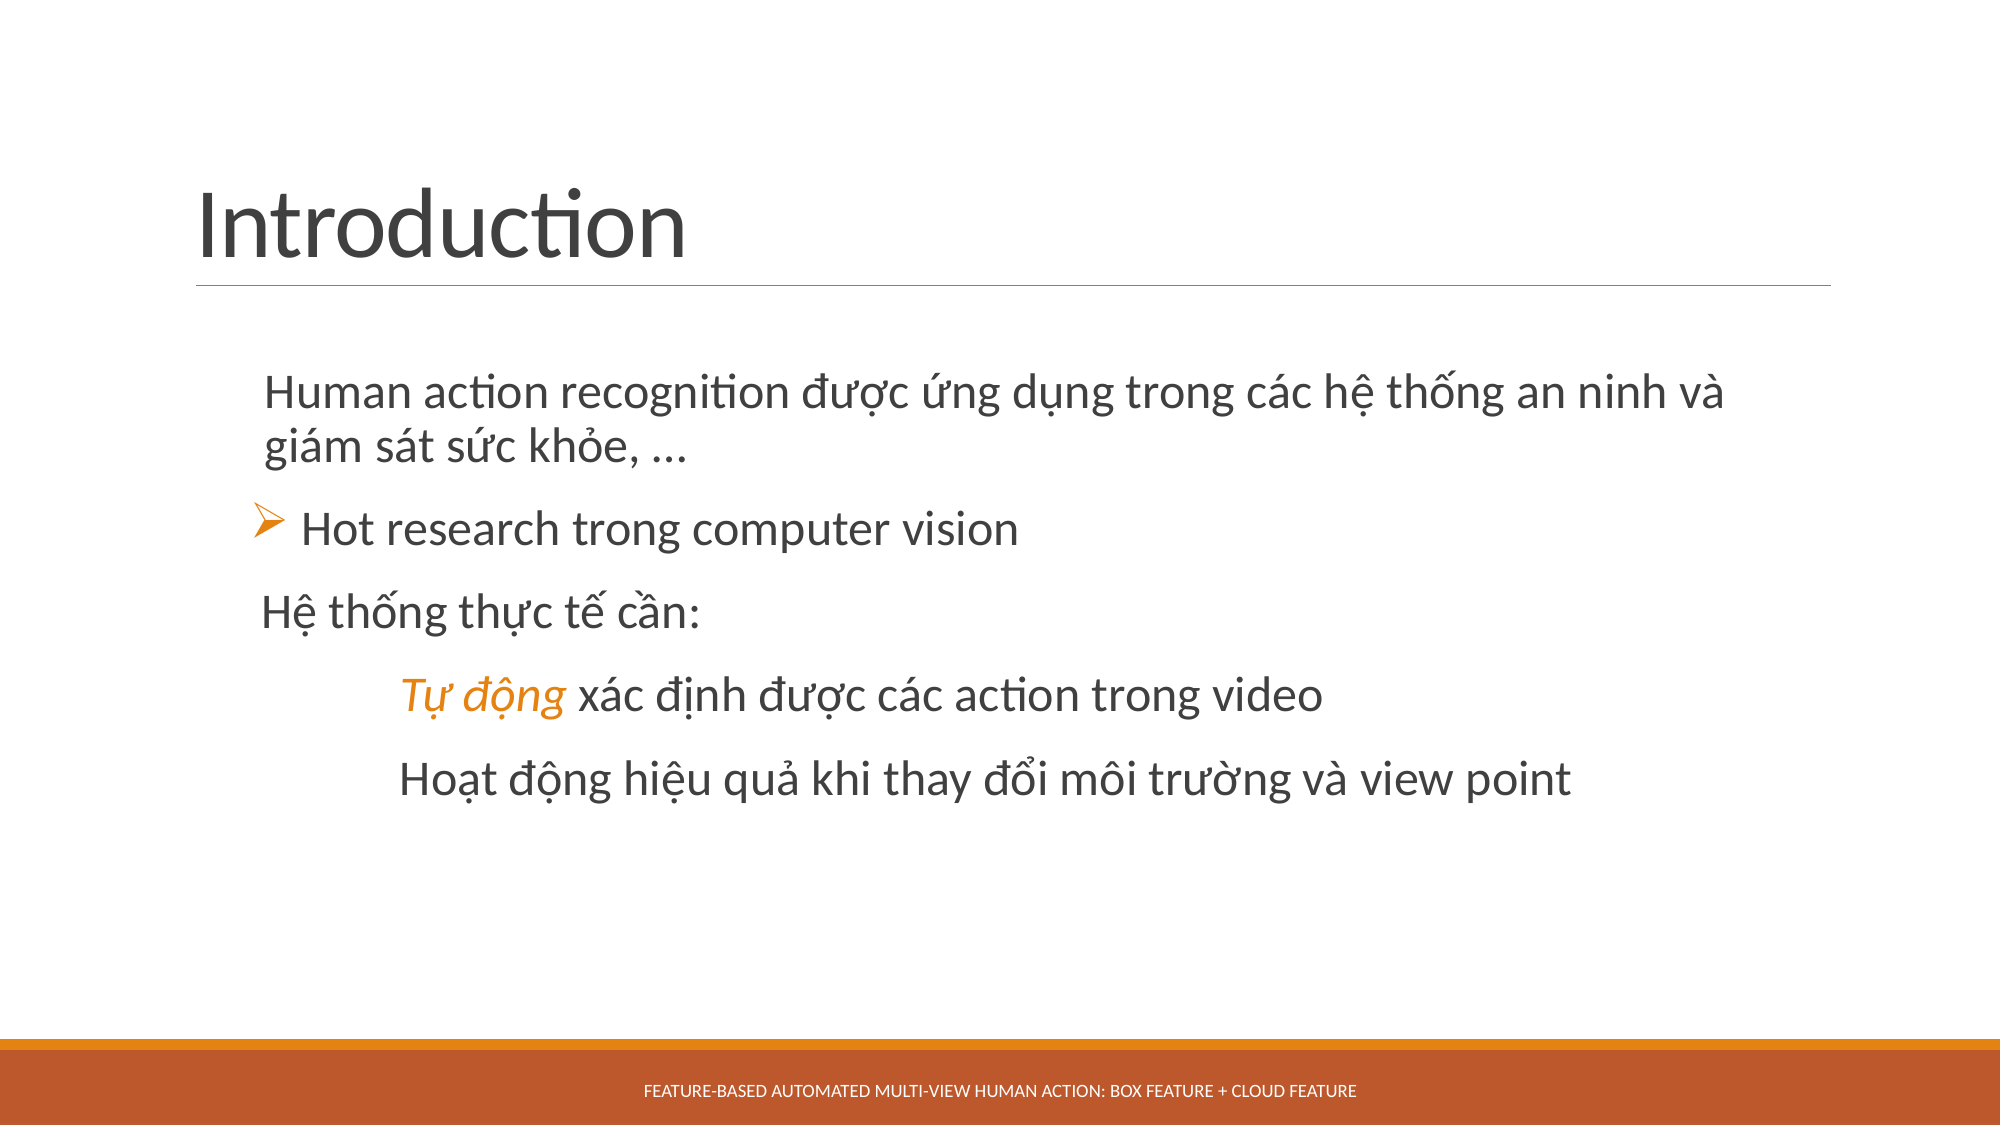

# Introduction
Human action recognition được ứng dụng trong các hệ thống an ninh và giám sát sức khỏe, …
 Hot research trong computer vision
 Hệ thống thực tế cần:
	Tự động xác định được các action trong video
	Hoạt động hiệu quả khi thay đổi môi trường và view point

Feature-based Automated Multi-view Human Action: Box feature + Cloud feature